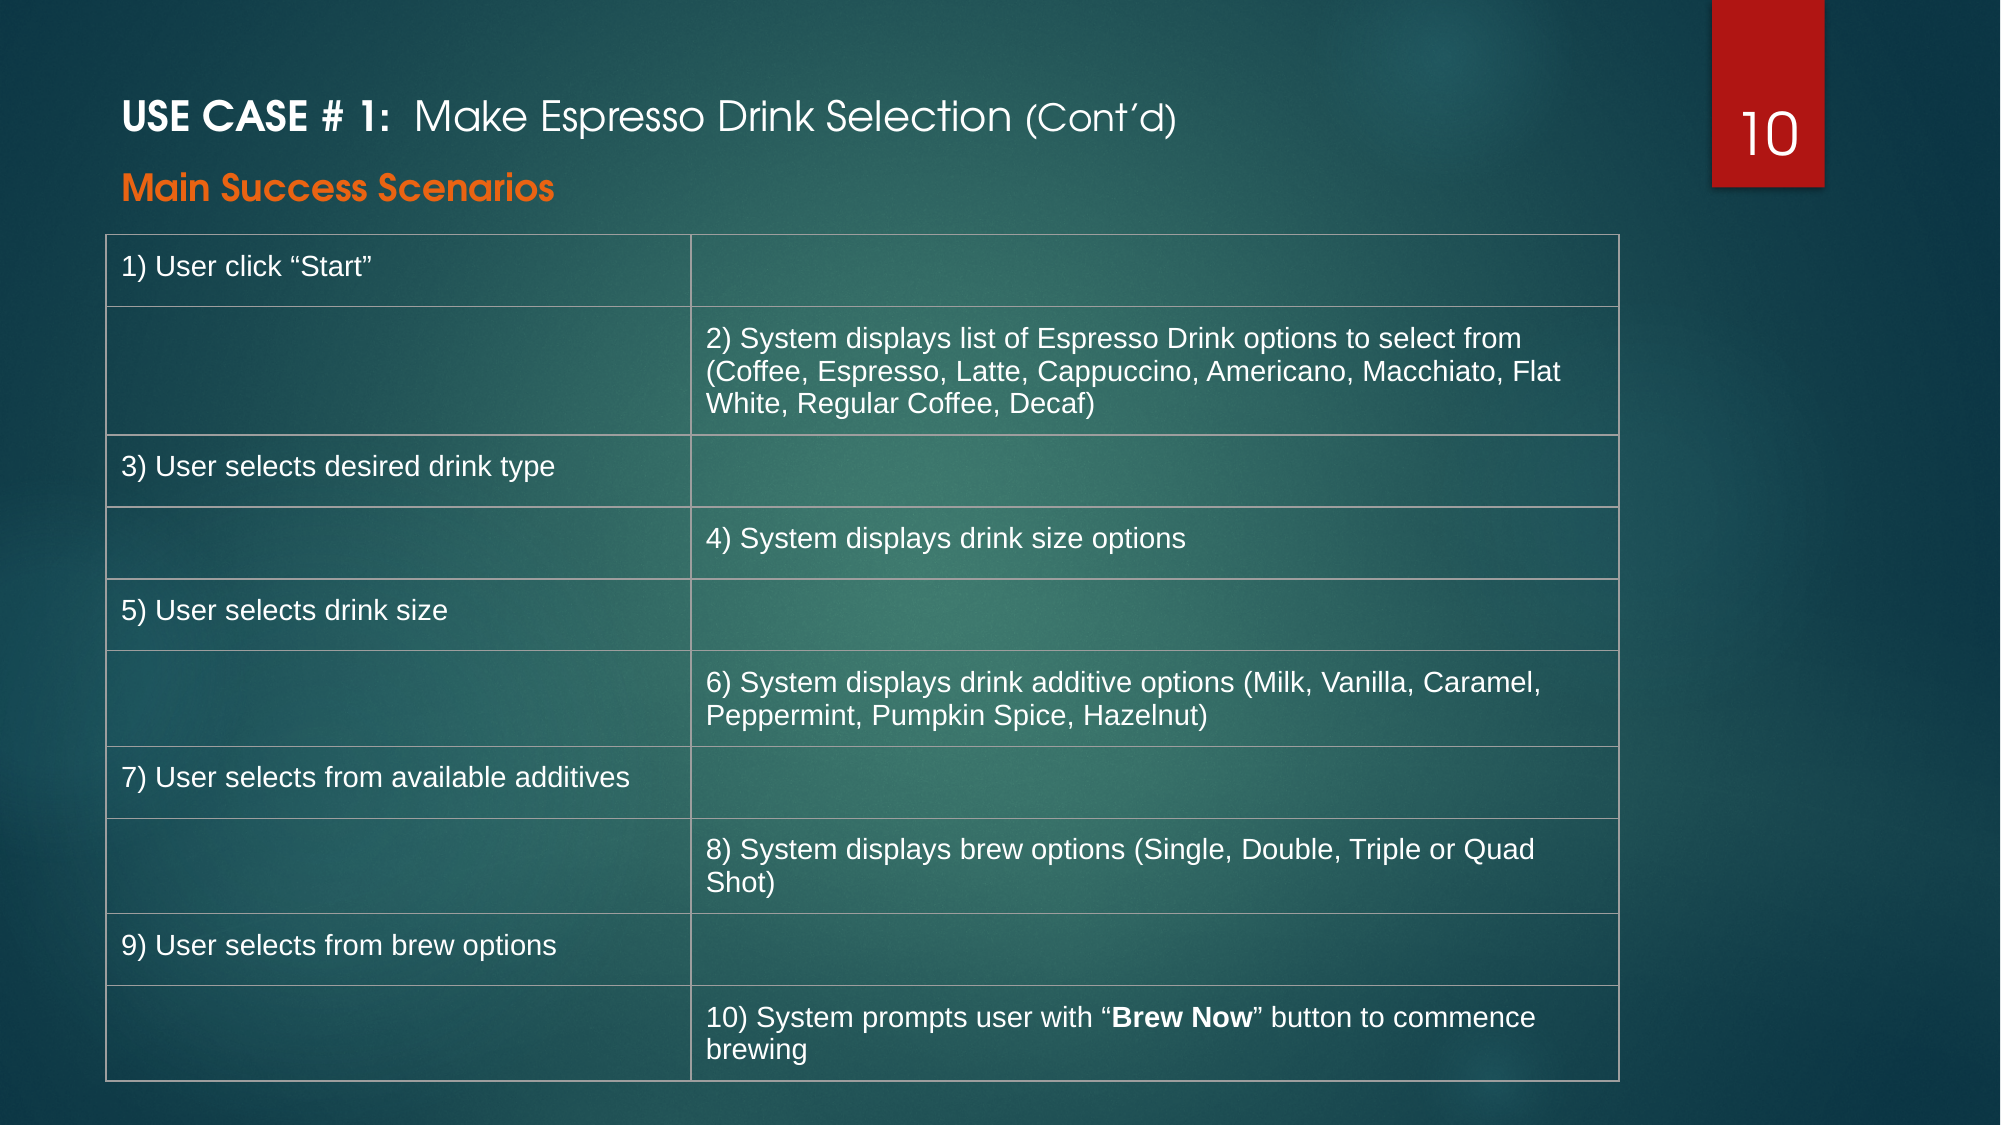

10
# USE CASE # 1:  Make Espresso Drink Selection (Cont’d)
Main Success Scenarios
| 1) User click “Start” |  |
| --- | --- |
|  | 2) System displays list of Espresso Drink options to select from (Coffee, Espresso, Latte, Cappuccino, Americano, Macchiato, Flat White, Regular Coffee, Decaf) |
| 3) User selects desired drink type |  |
|  | 4) System displays drink size options |
| 5) User selects drink size |  |
|  | 6) System displays drink additive options (Milk, Vanilla, Caramel, Peppermint, Pumpkin Spice, Hazelnut) |
| 7) User selects from available additives |  |
|  | 8) System displays brew options (Single, Double, Triple or Quad Shot) |
| 9) User selects from brew options |  |
|  | 10) System prompts user with “Brew Now” button to commence brewing |